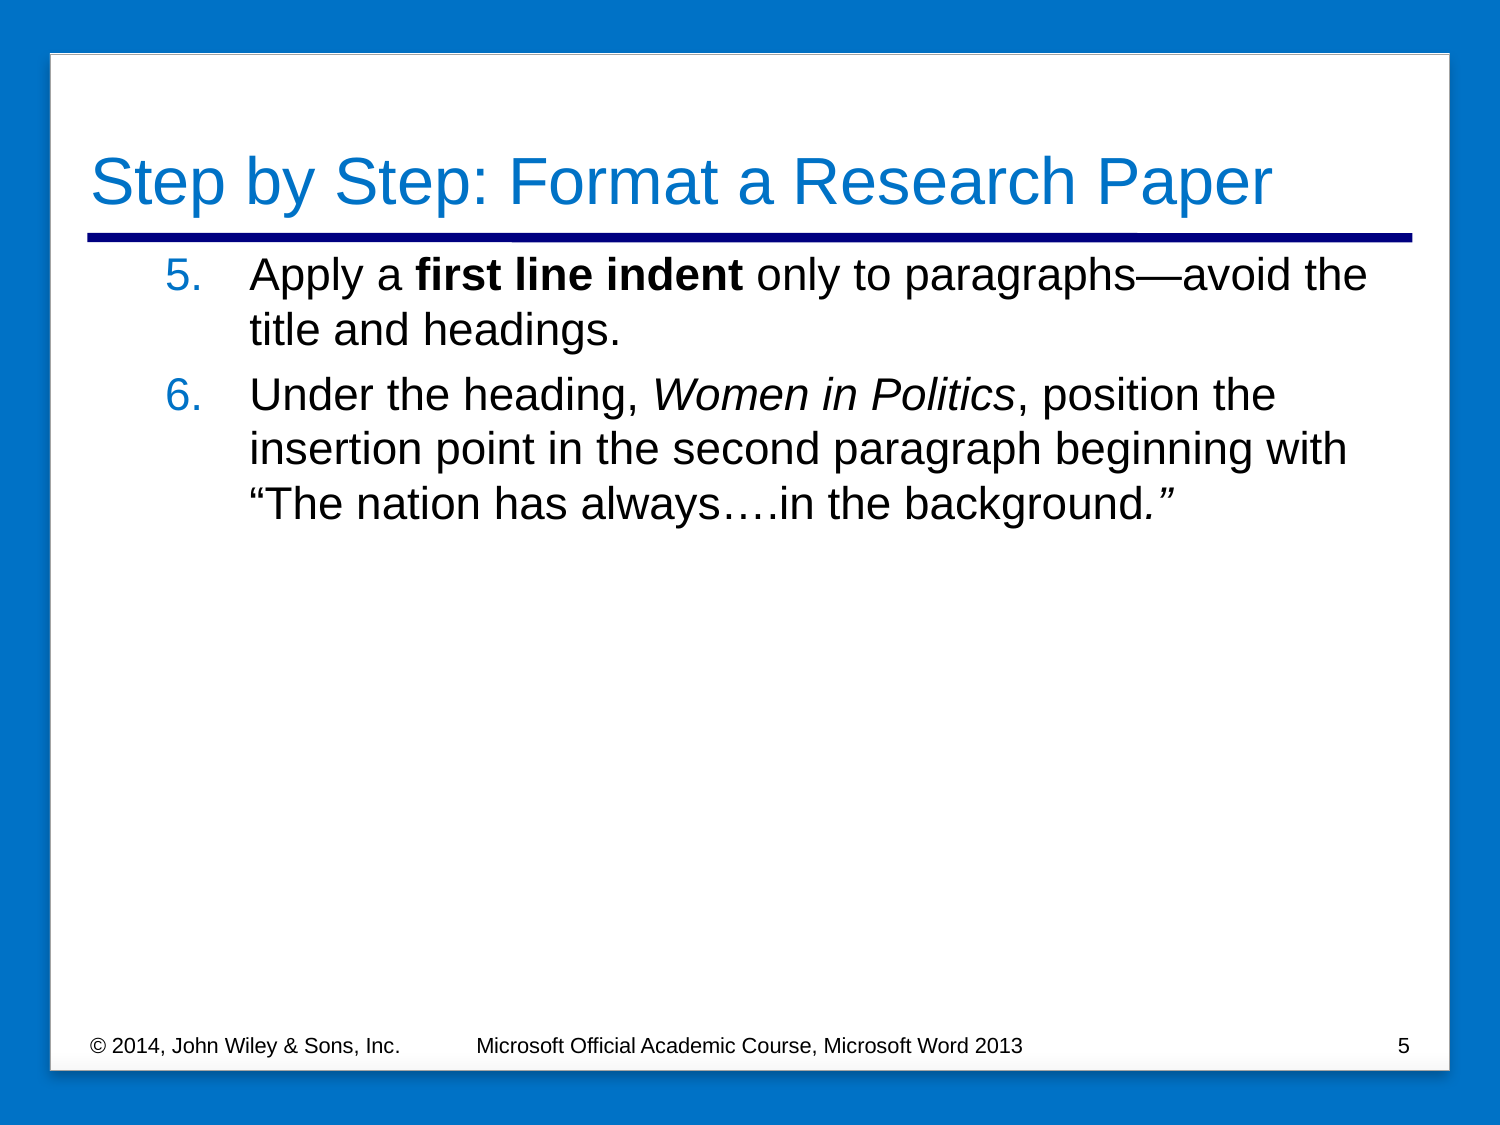

# Step by Step: Format a Research Paper
Apply a first line indent only to paragraphs—avoid the title and headings.
Under the heading, Women in Politics, position the insertion point in the second paragraph beginning with “The nation has always….in the background.”
© 2014, John Wiley & Sons, Inc.
Microsoft Official Academic Course, Microsoft Word 2013
5